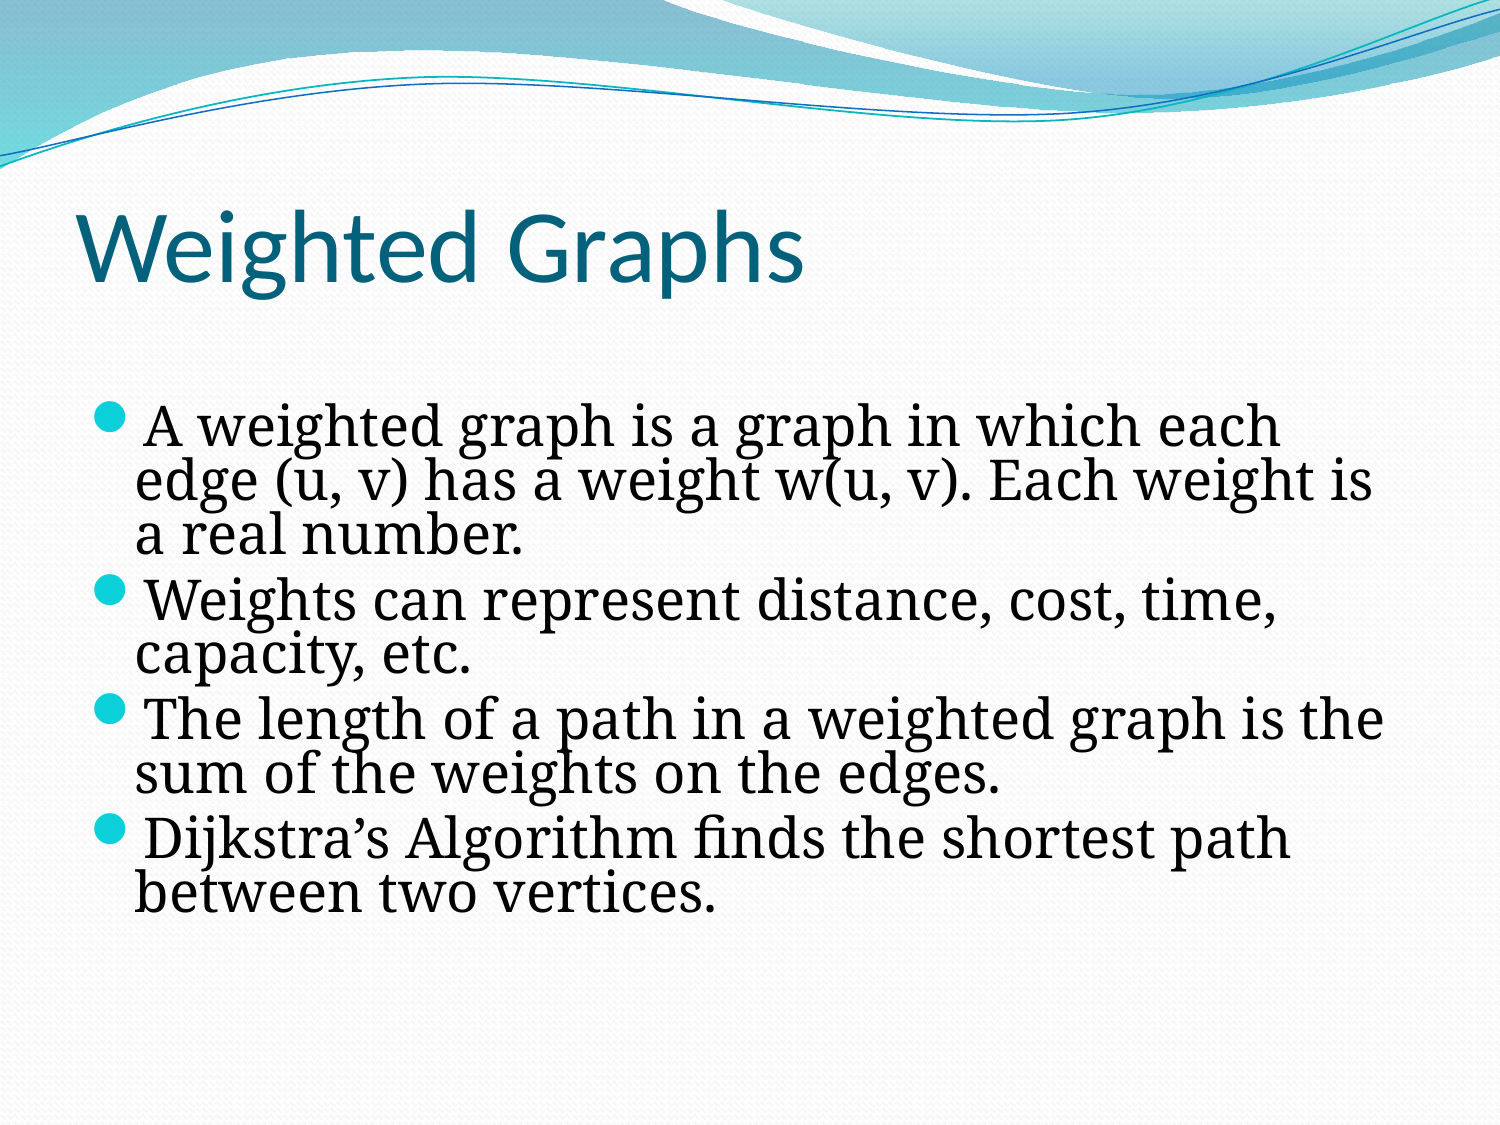

# Weighted Graphs

A weighted graph is a graph in which each edge (u, v) has a weight w(u, v). Each weight is a real number.
Weights can represent distance, cost, time, capacity, etc.
The length of a path in a weighted graph is the sum of the weights on the edges.
Dijkstra’s Algorithm finds the shortest path between two vertices.